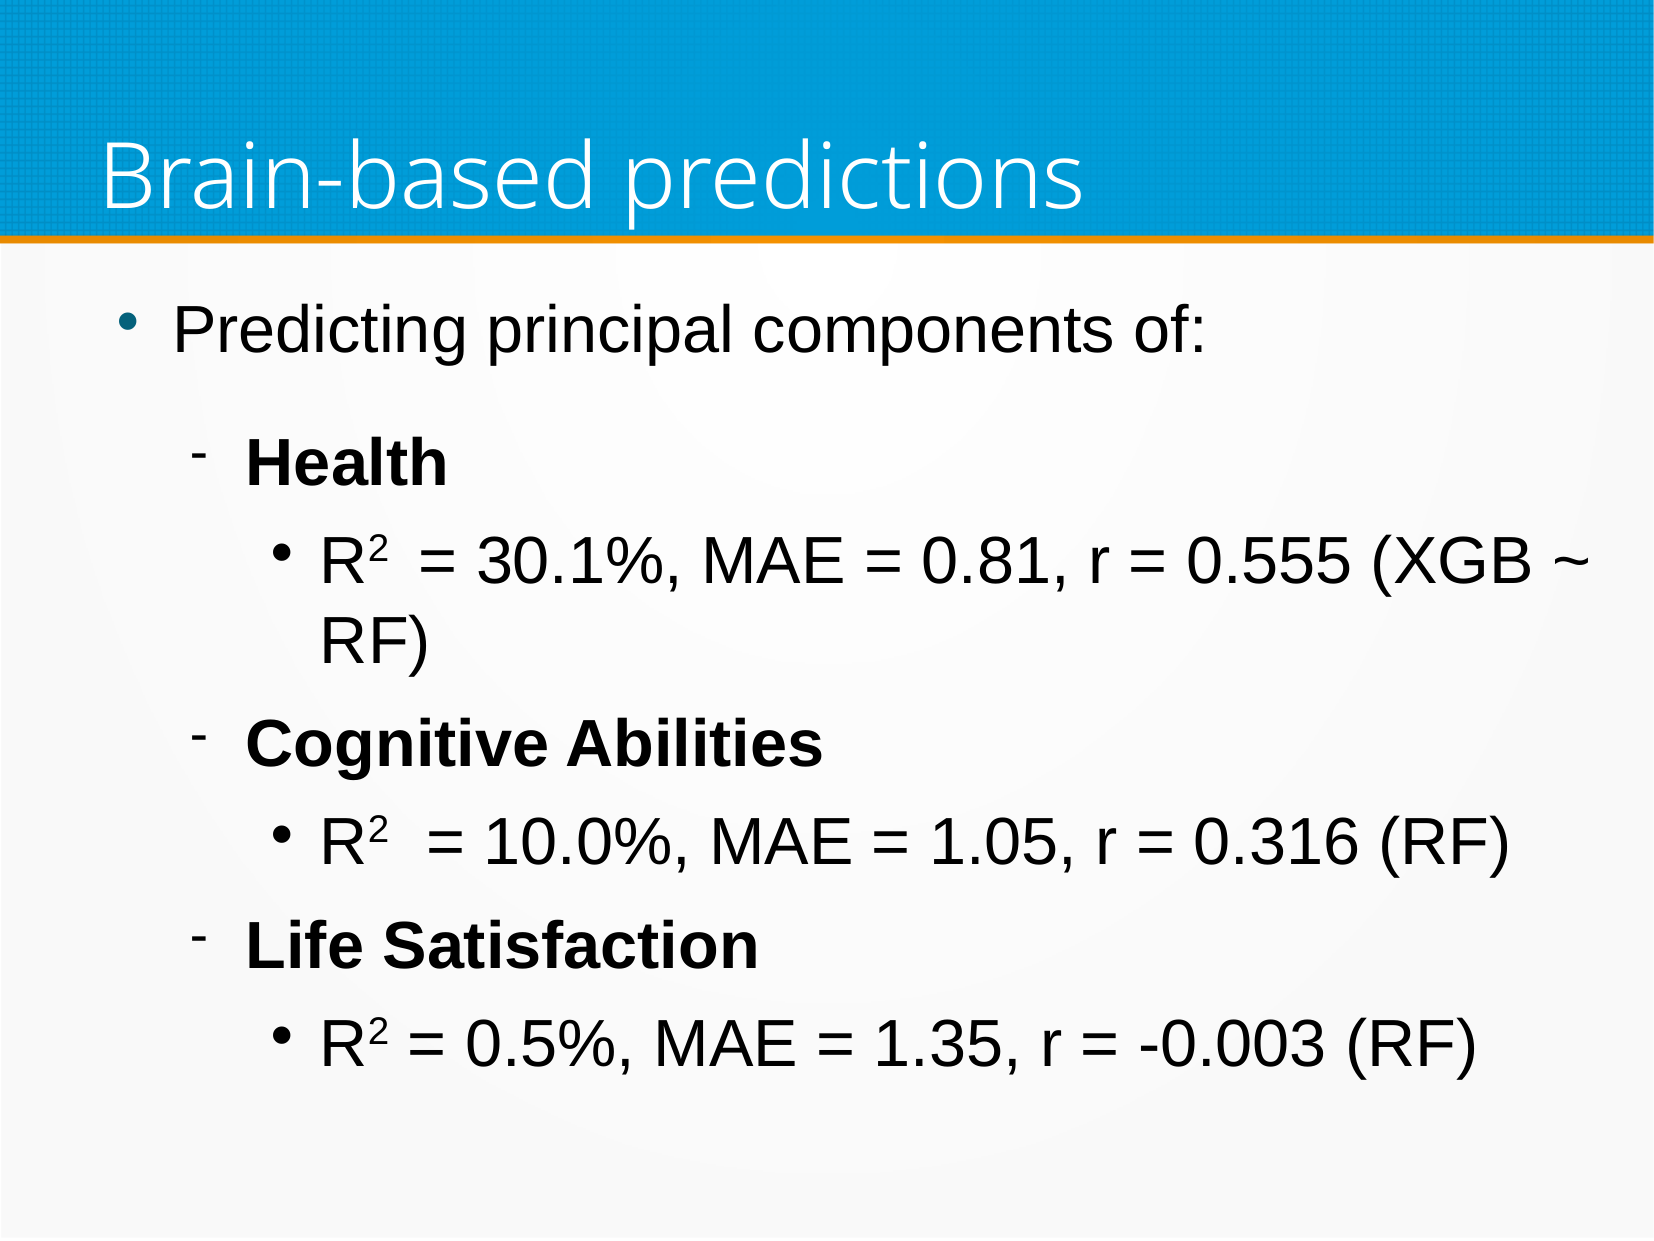

# Brain-based predictions
Predicting principal components of:
Health
R2  = 30.1%, MAE = 0.81, r = 0.555 (XGB ~ RF)
Cognitive Abilities
R2  = 10.0%, MAE = 1.05, r = 0.316 (RF)
Life Satisfaction
R2 = 0.5%, MAE = 1.35, r = -0.003 (RF)